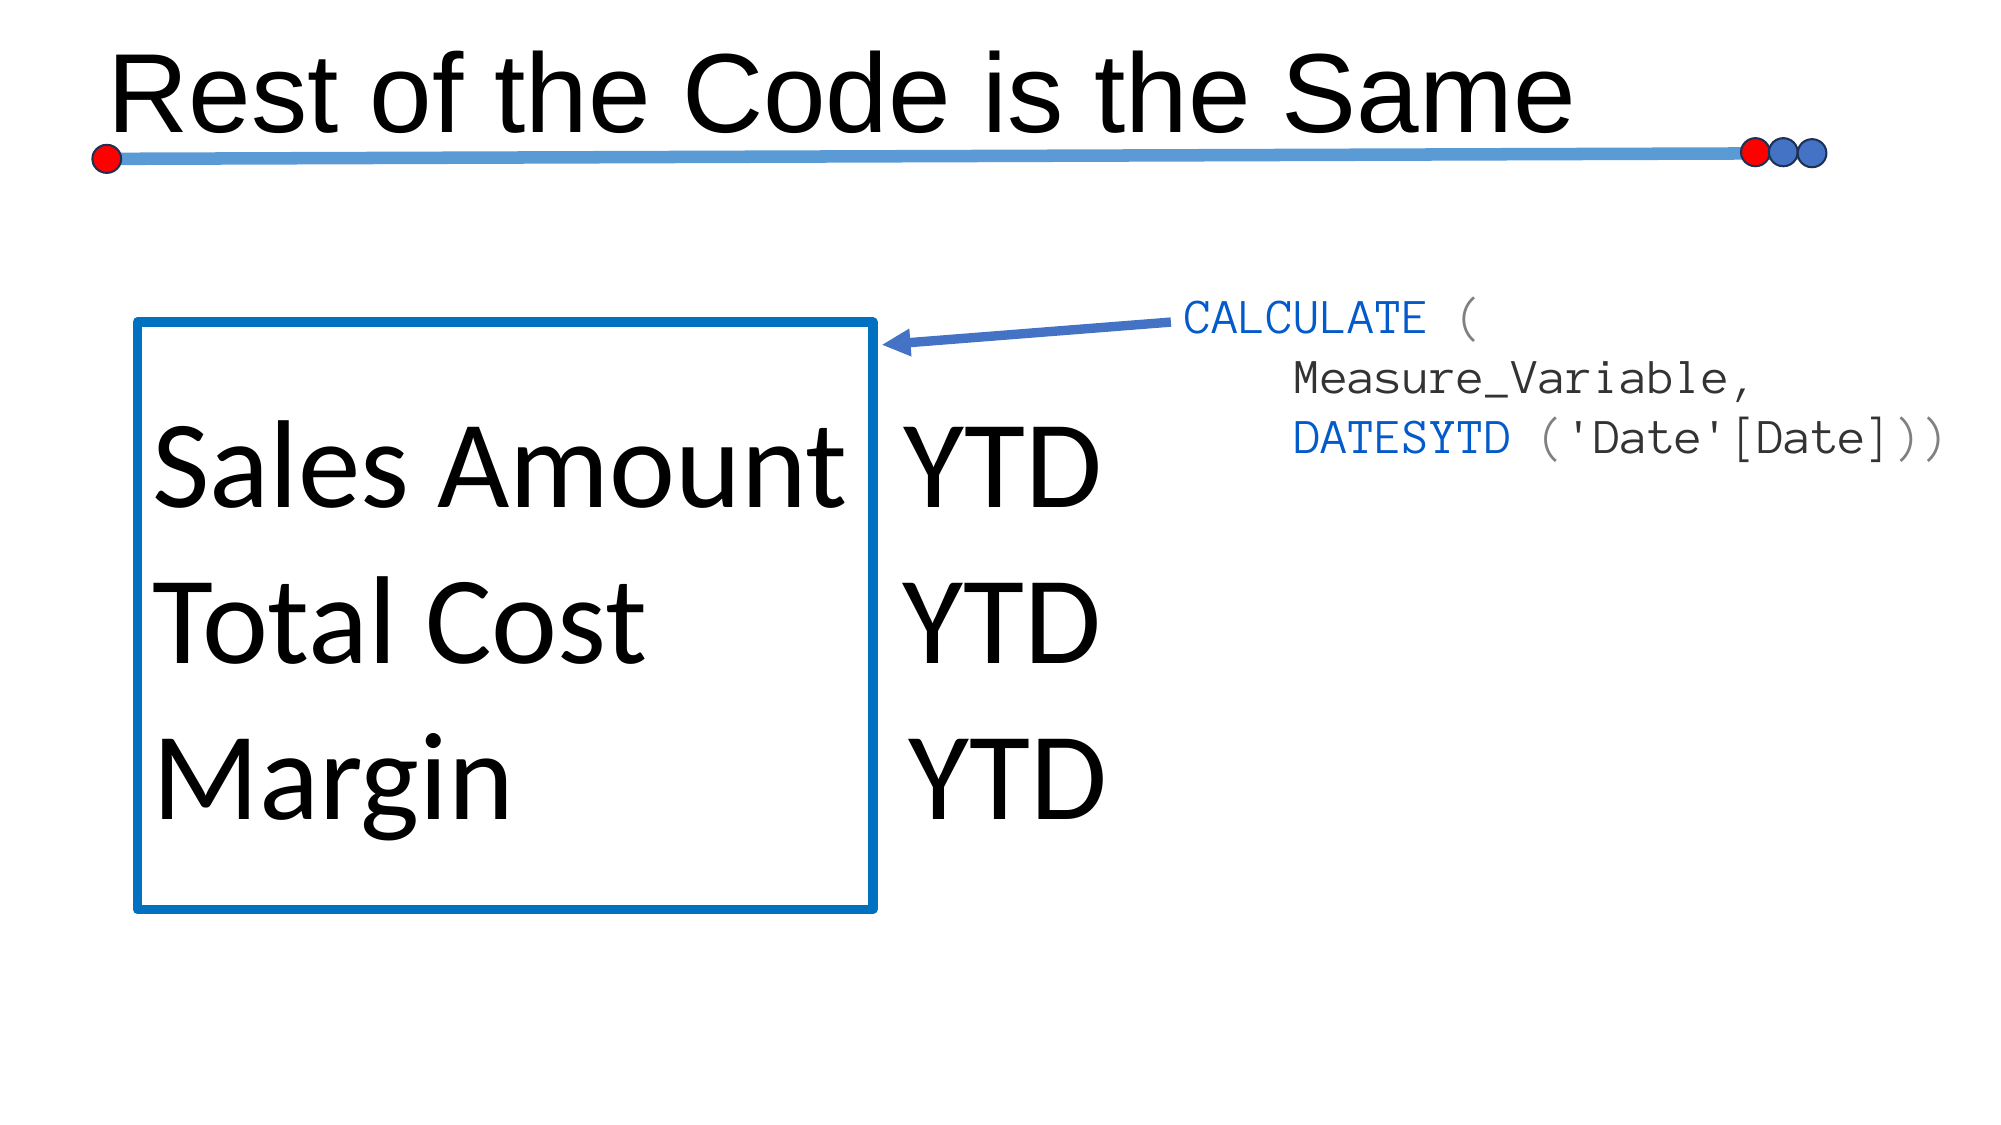

Rest of the Code is the Same

CALCULATE (
    Measure_Variable,
    DATESYTD ('Date'[Date]))

Sales Amount  YTD
Total Cost 		YTD
Margin              YTD